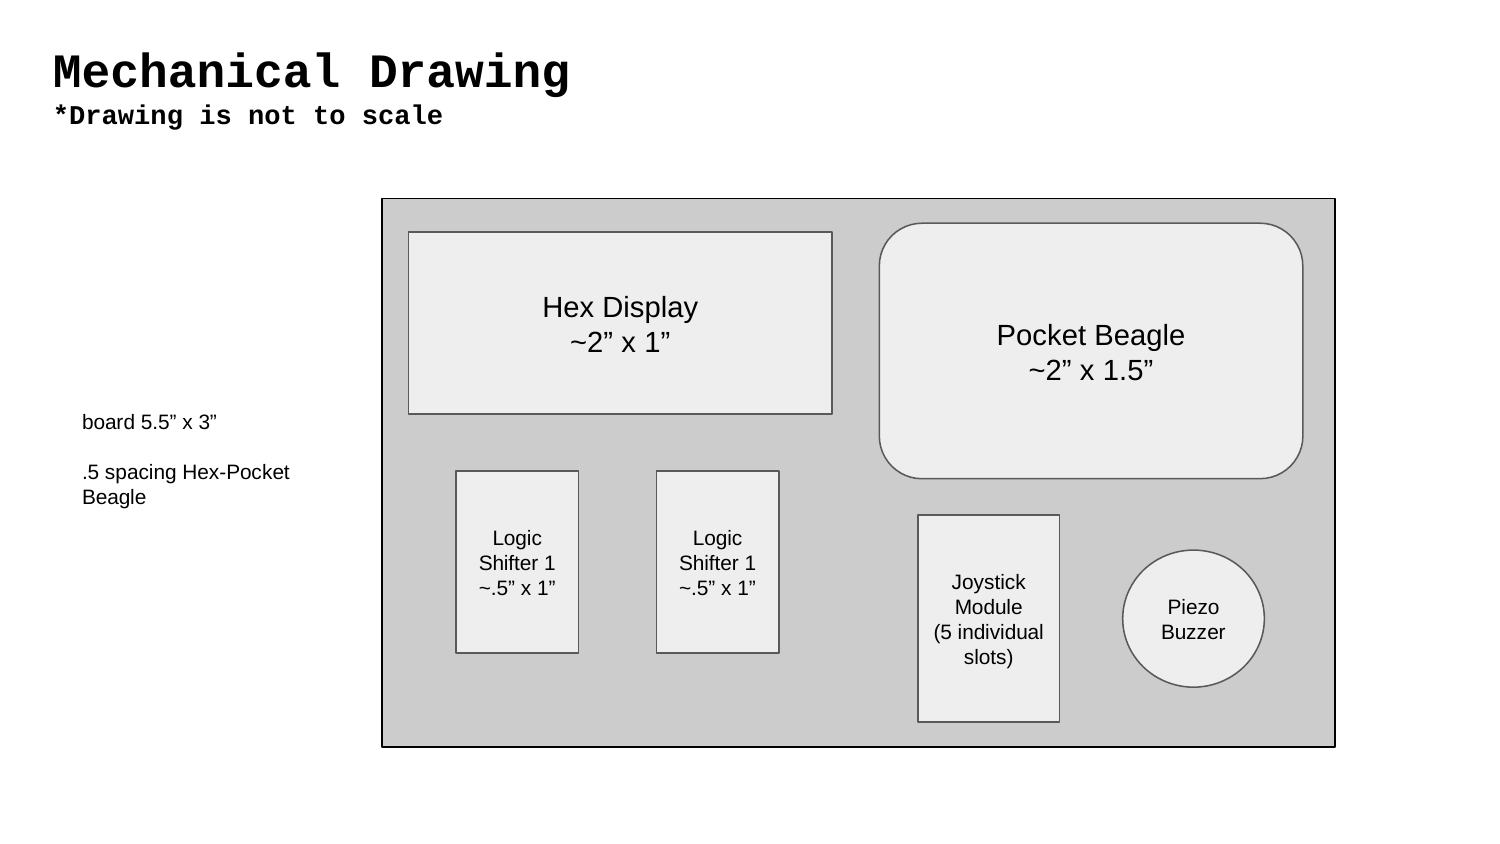

# Mechanical Drawing
*Drawing is not to scale

Pocket Beagle
~2” x 1.5”
Hex Display
~2” x 1”
board 5.5” x 3”

.5 spacing Hex-Pocket Beagle

Logic Shifter 1
~.5” x 1”
Logic Shifter 1
~.5” x 1”
Joystick Module
(5 individual slots)
Piezo Buzzer